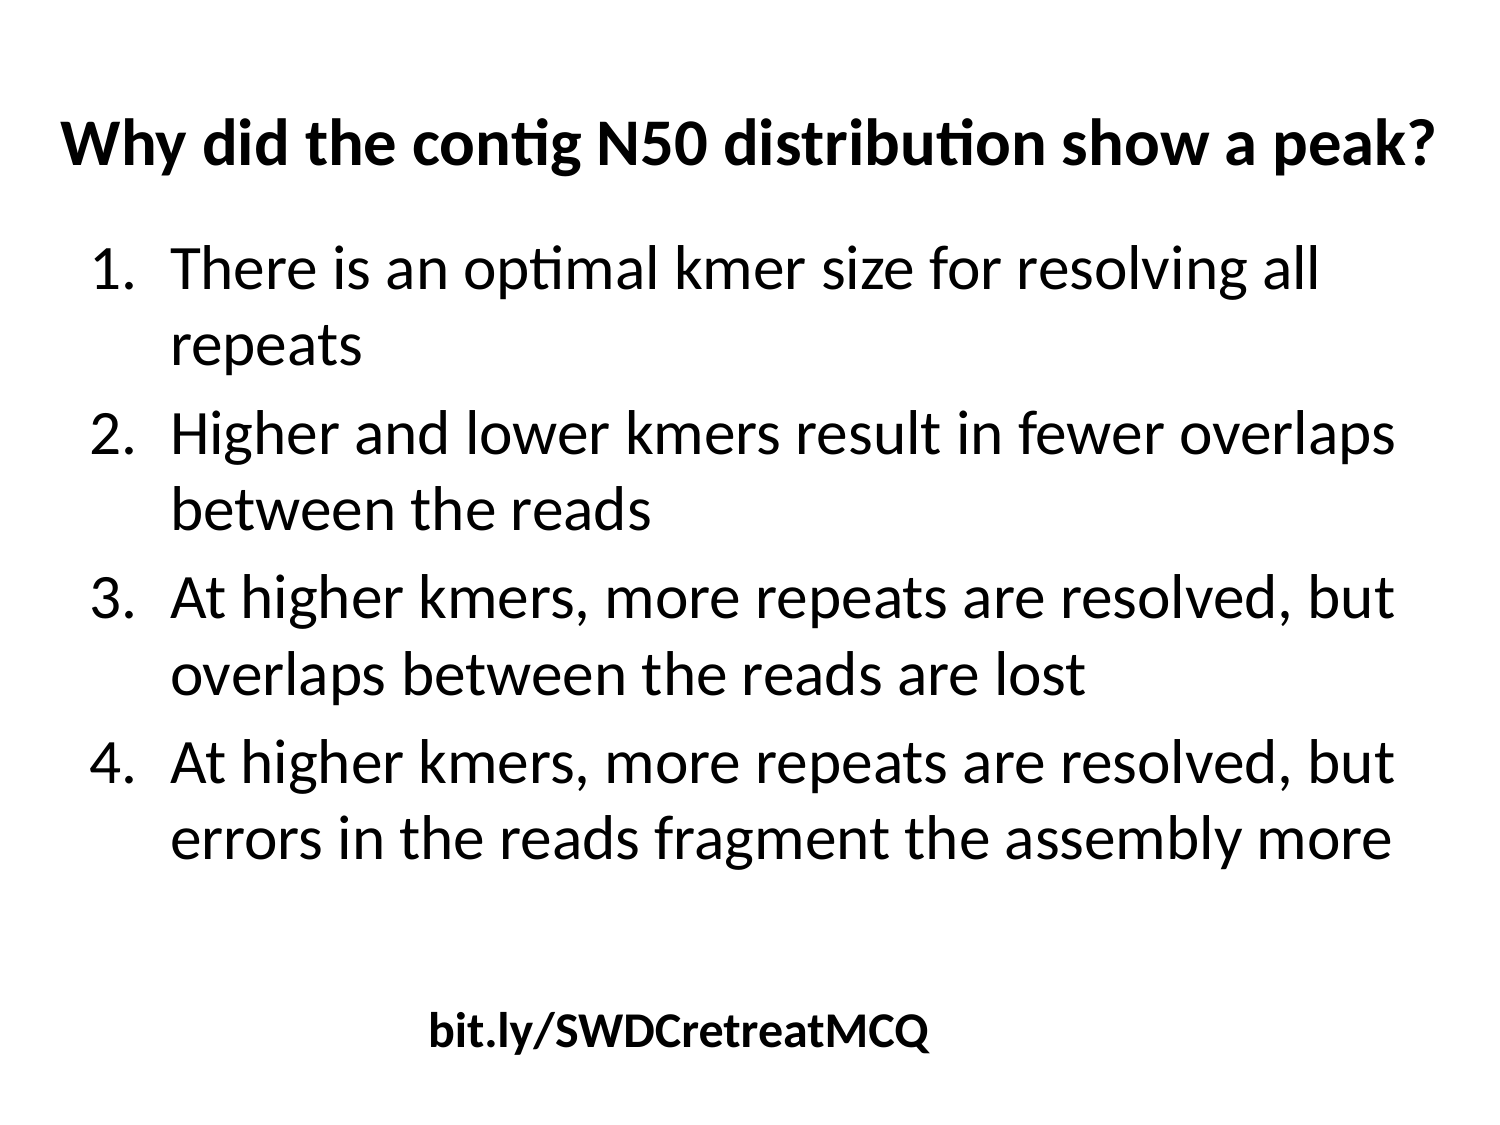

# Why did the contig N50 distribution show a peak?
There is an optimal kmer size for resolving all repeats
Higher and lower kmers result in fewer overlaps between the reads
At higher kmers, more repeats are resolved, but overlaps between the reads are lost
At higher kmers, more repeats are resolved, but errors in the reads fragment the assembly more
bit.ly/SWDCretreatMCQ